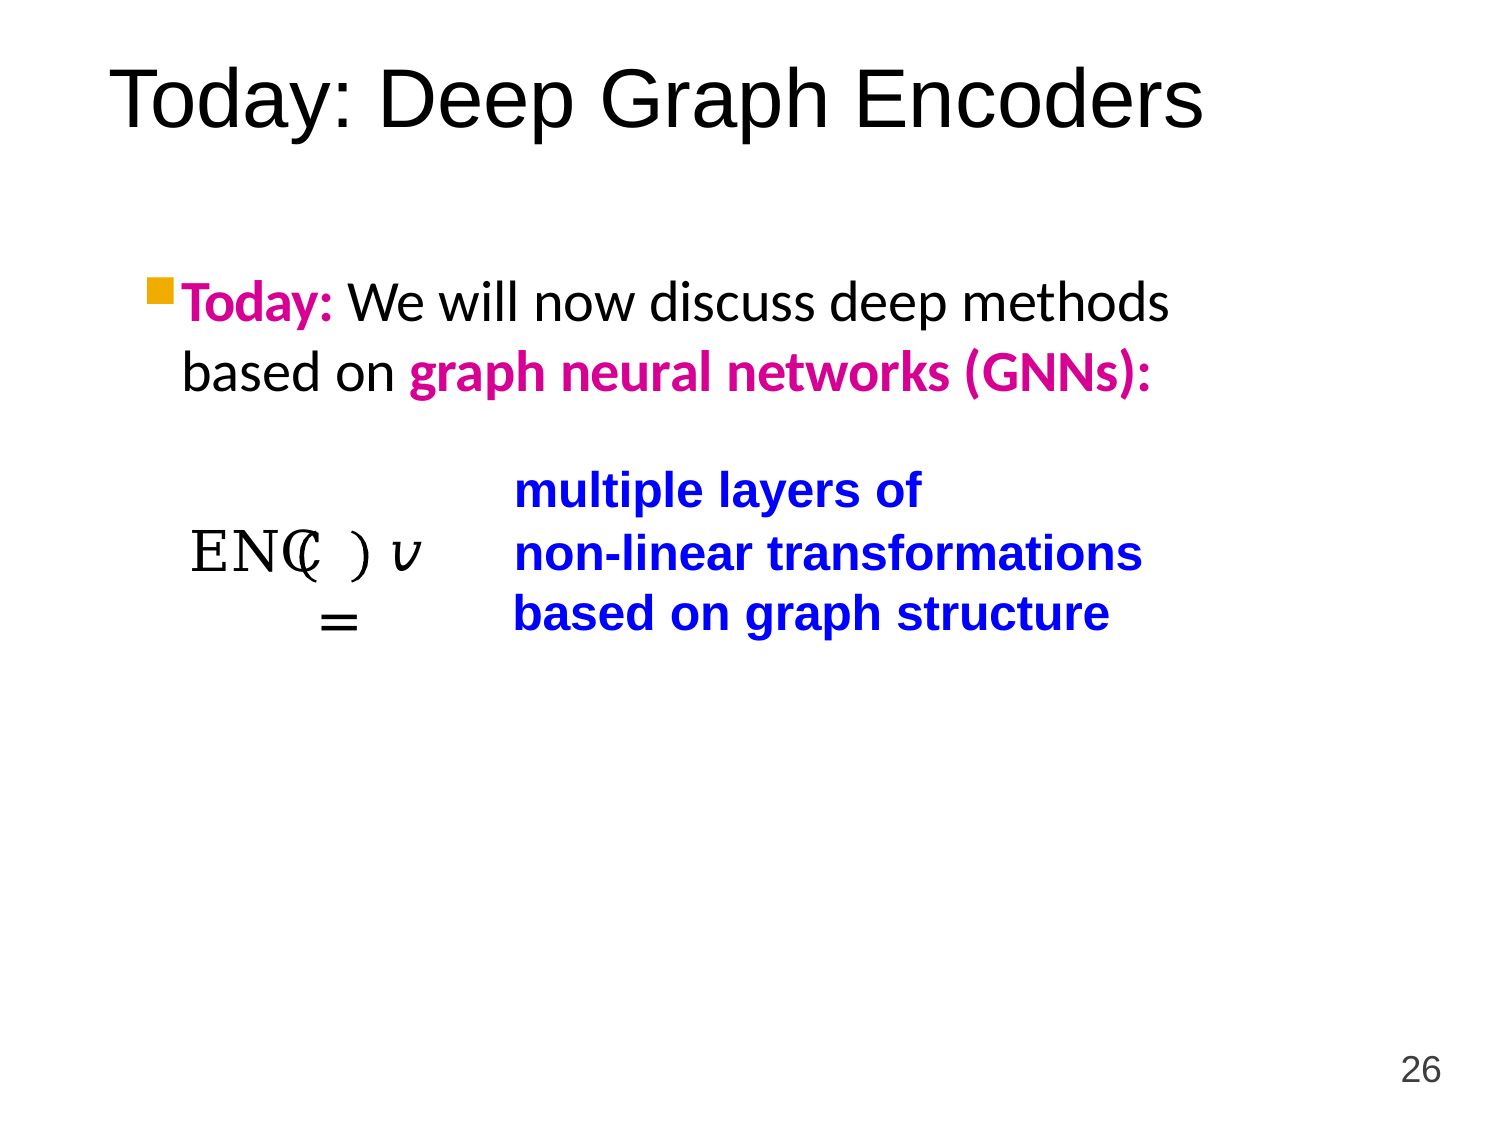

# Today: Deep Graph Encoders
Today: We will now discuss deep methods  based on graph neural networks (GNNs):
multiple layers of
non-linear transformations  based on graph structure
ENC	𝑣	=

26